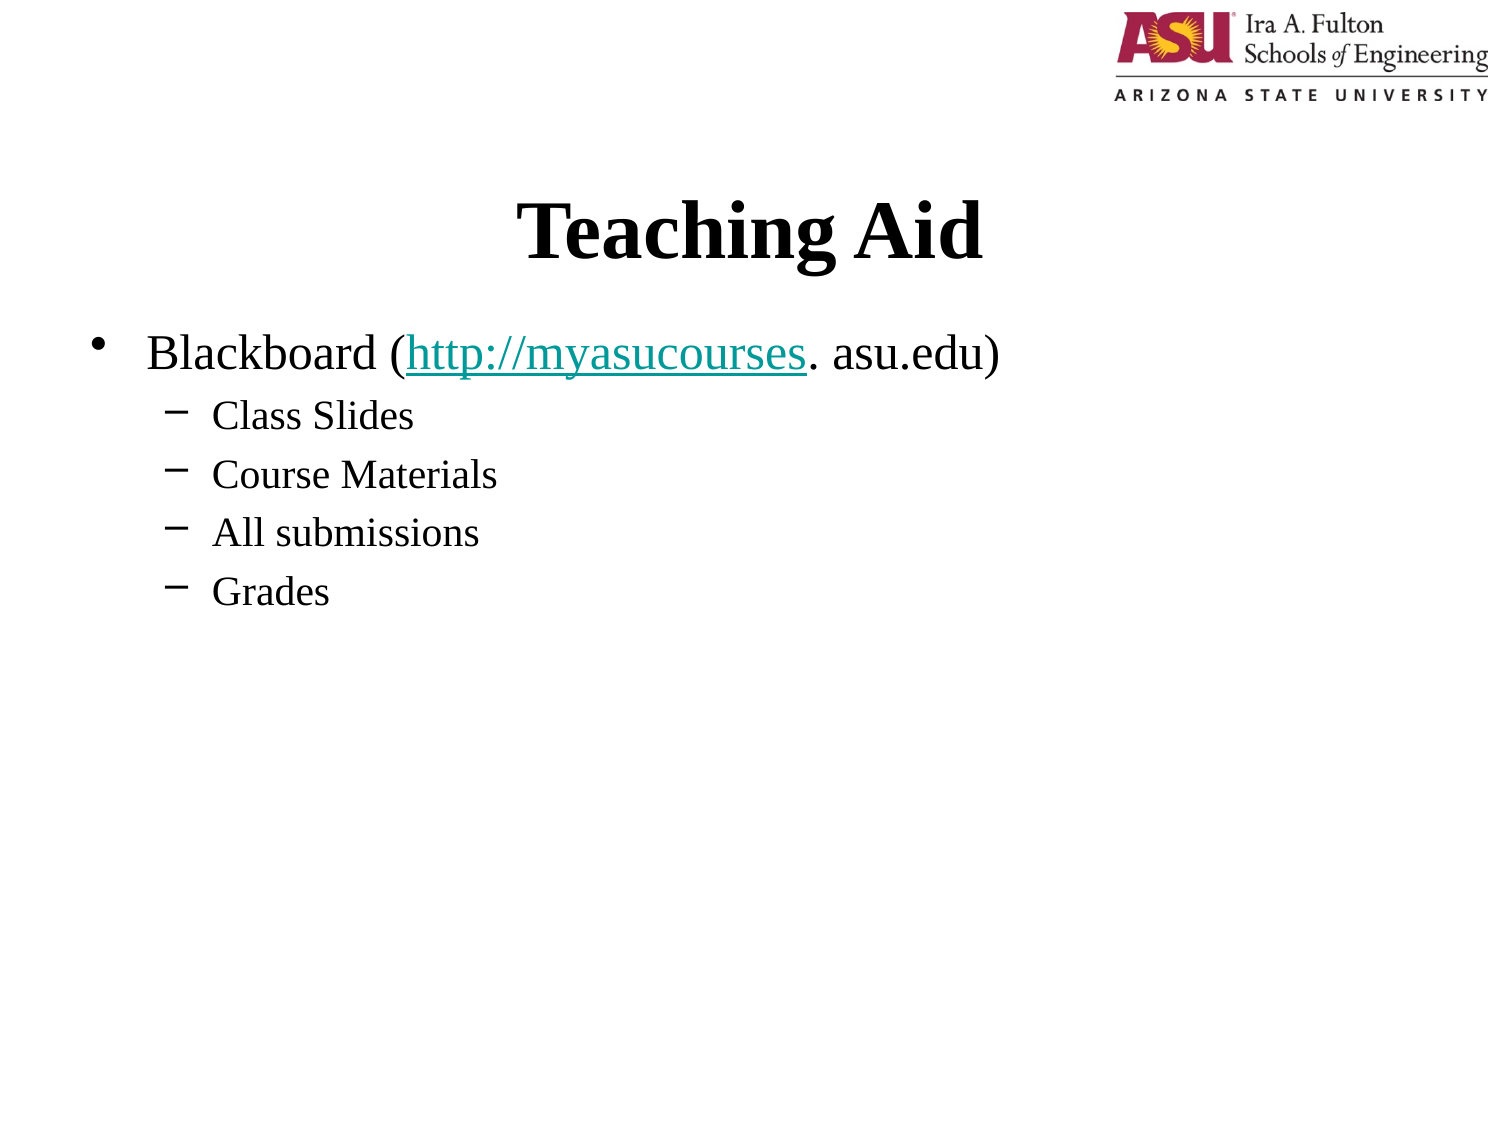

# Teaching Aid
Blackboard (http://myasucourses. asu.edu)
Class Slides
Course Materials
All submissions
Grades
1/7/2019